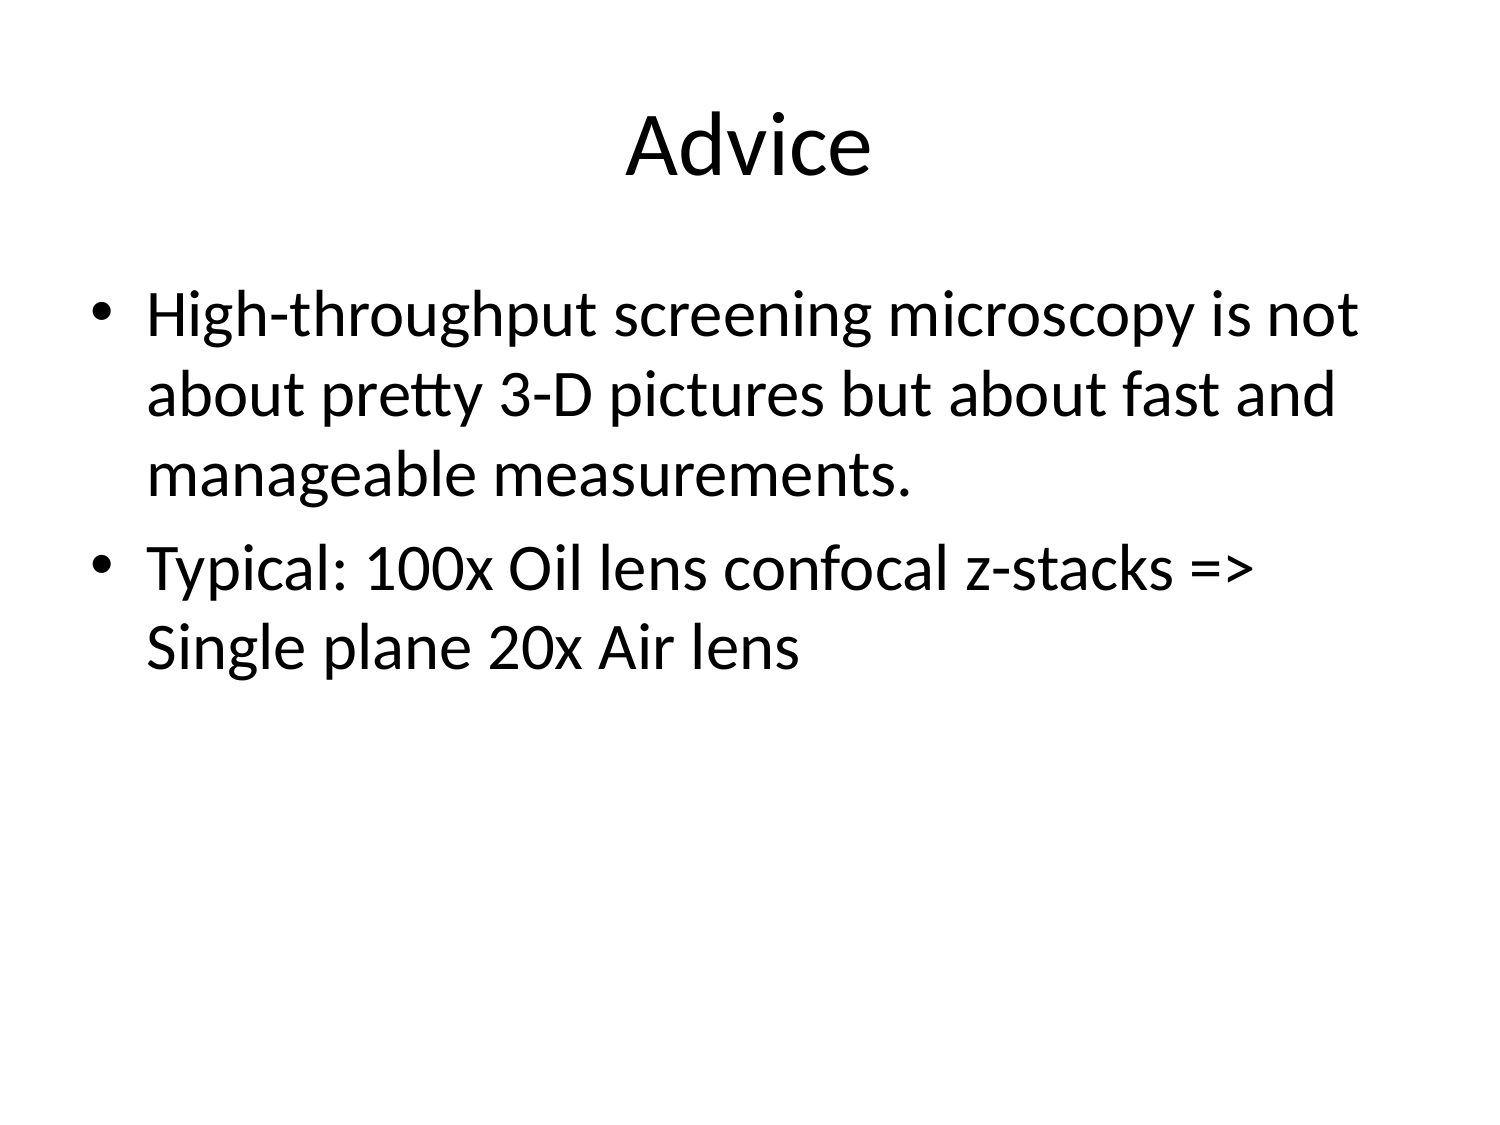

# Advice
High-throughput screening microscopy is not about pretty 3-D pictures but about fast and manageable measurements.
Typical: 100x Oil lens confocal z-stacks => Single plane 20x Air lens